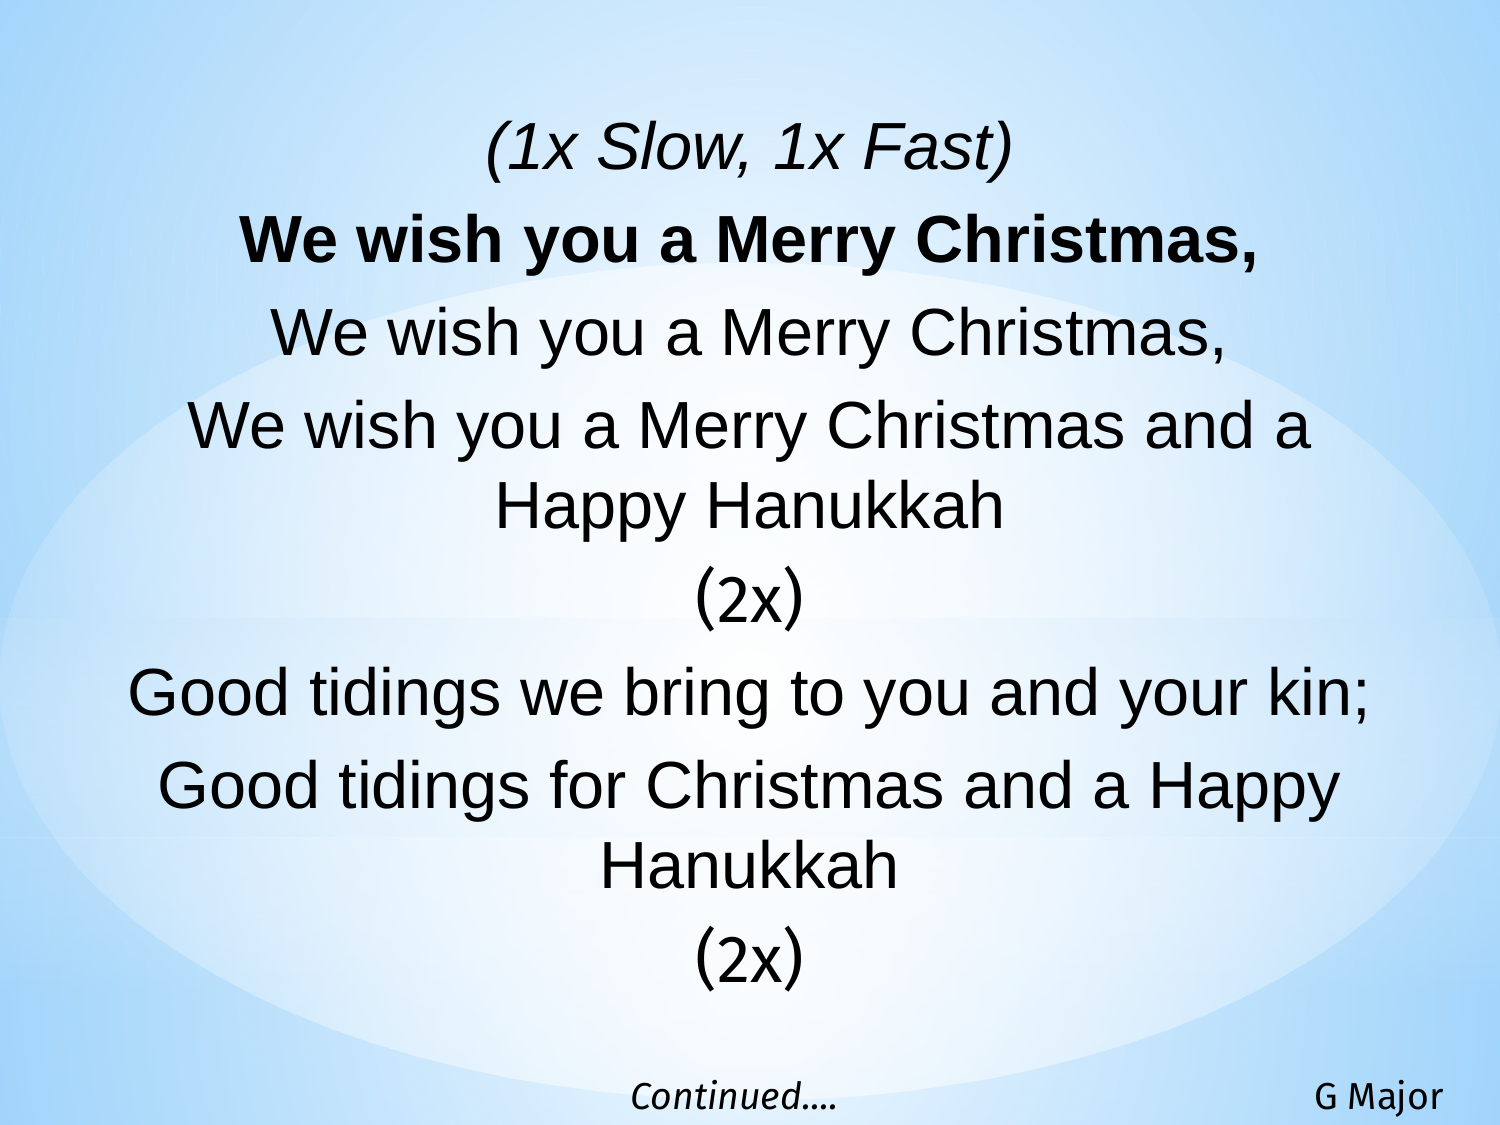

(1x Slow, 1x Fast)
We wish you a Merry Christmas,
We wish you a Merry Christmas,
We wish you a Merry Christmas and a Happy Hanukkah
(2x)
Good tidings we bring to you and your kin;
Good tidings for Christmas and a Happy Hanukkah
(2x)

Continued....
G Major